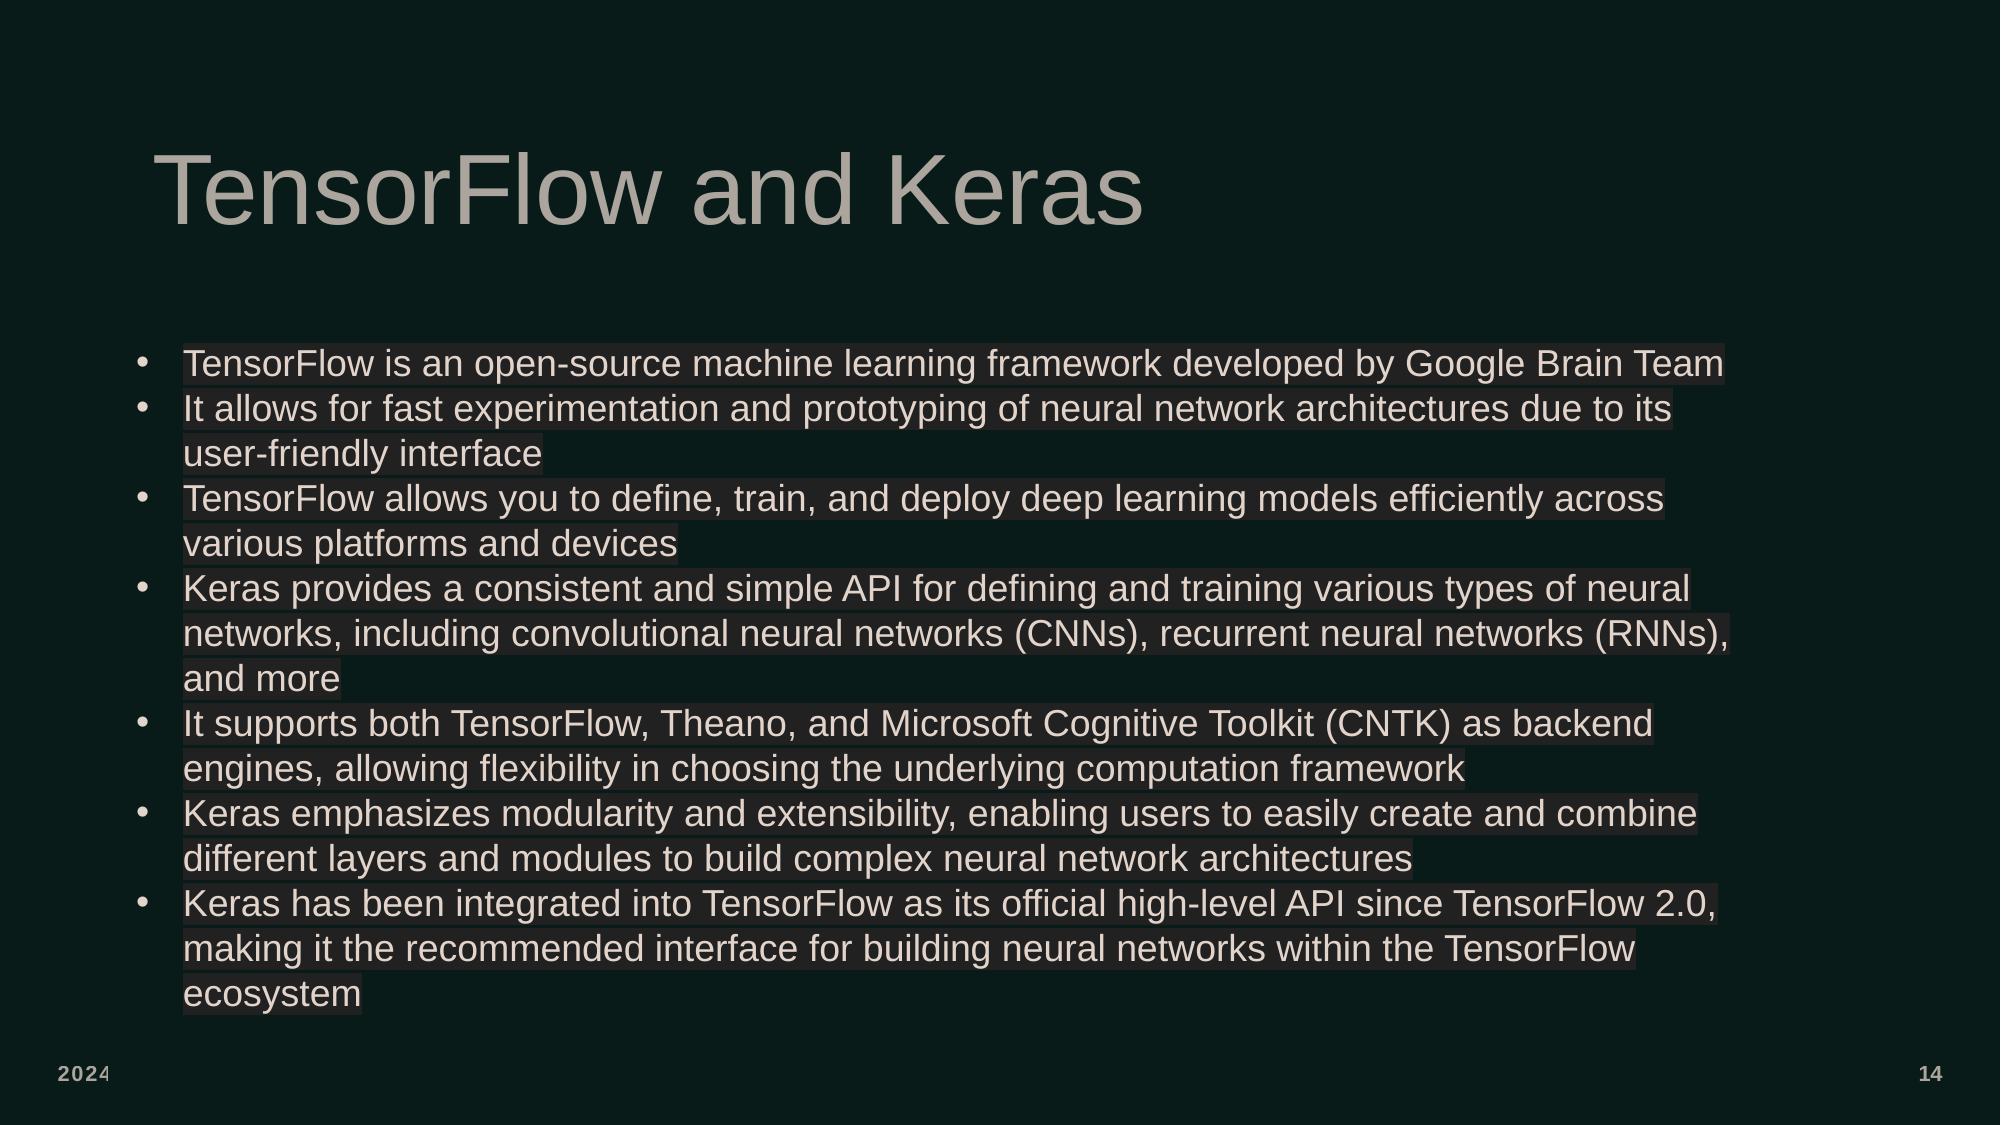

# TensorFlow and Keras
TensorFlow is an open-source machine learning framework developed by Google Brain Team
It allows for fast experimentation and prototyping of neural network architectures due to its user-friendly interface
TensorFlow allows you to define, train, and deploy deep learning models efficiently across various platforms and devices
Keras provides a consistent and simple API for defining and training various types of neural networks, including convolutional neural networks (CNNs), recurrent neural networks (RNNs), and more
It supports both TensorFlow, Theano, and Microsoft Cognitive Toolkit (CNTK) as backend engines, allowing flexibility in choosing the underlying computation framework
Keras emphasizes modularity and extensibility, enabling users to easily create and combine different layers and modules to build complex neural network architectures
Keras has been integrated into TensorFlow as its official high-level API since TensorFlow 2.0, making it the recommended interface for building neural networks within the TensorFlow ecosystem
2024
14